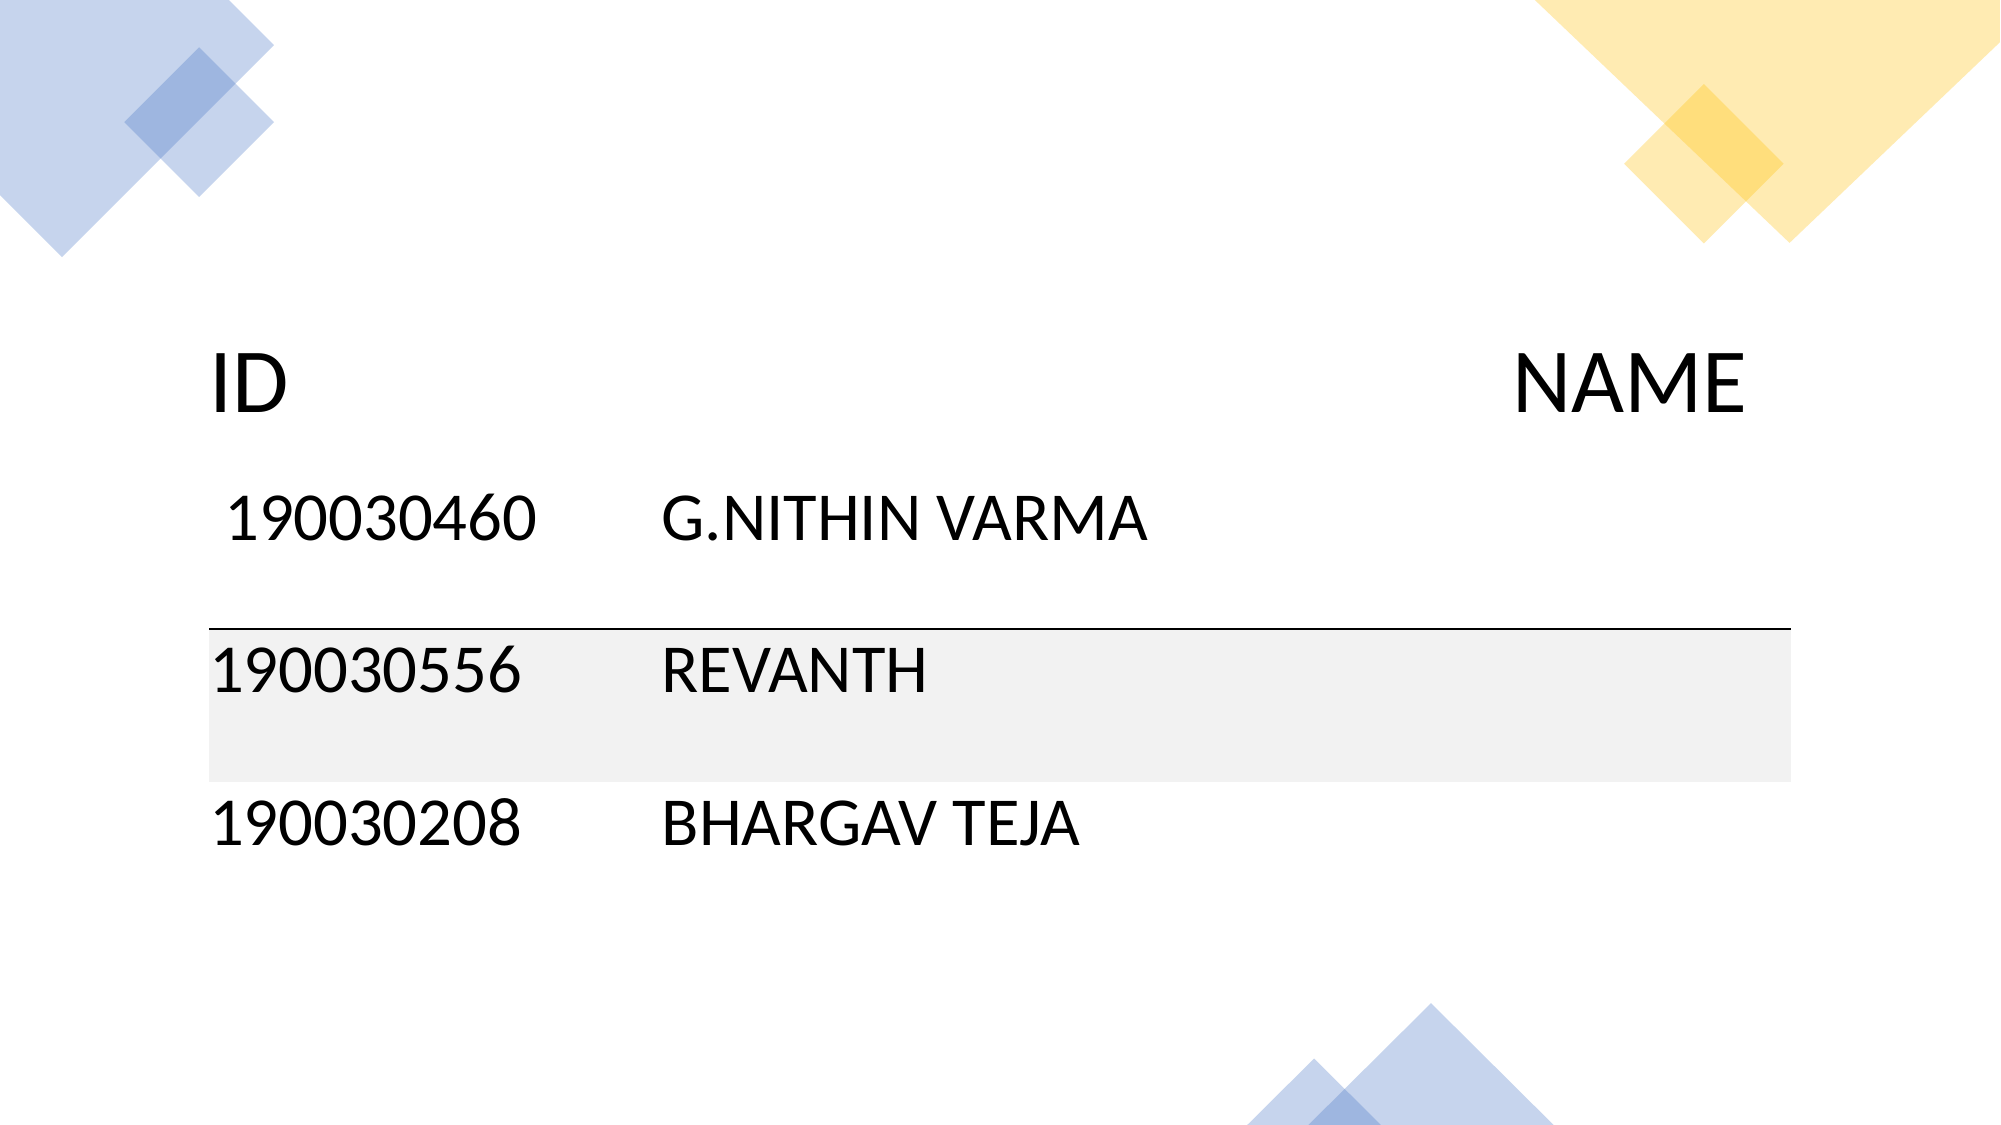

| ID | NAME |
| --- | --- |
| 190030460 | G.NITHIN VARMA |
| 190030556 | REVANTH |
| 190030208 | BHARGAV TEJA |